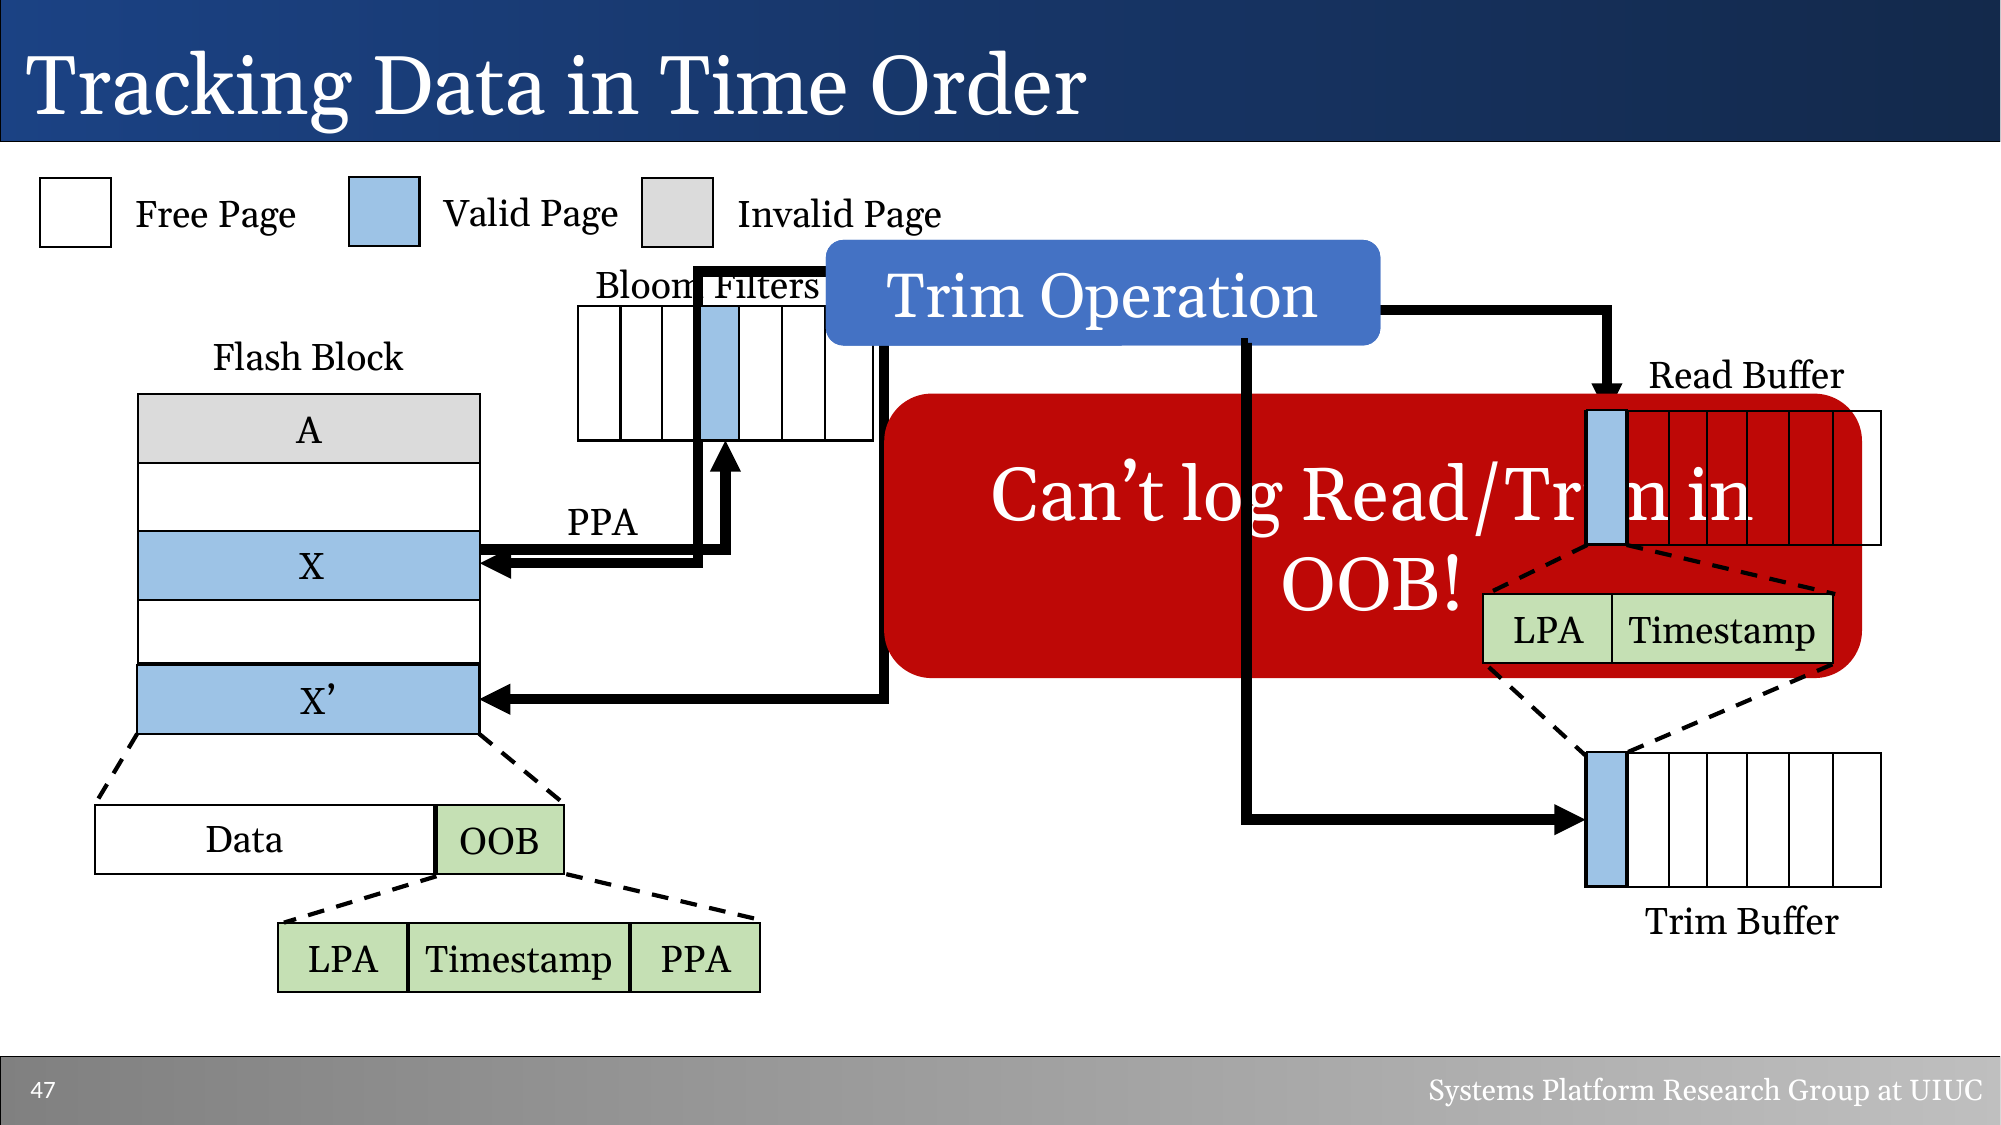

Tracking Data in Time Order

Valid Page
Free Page
Invalid Page
Read Operation
Trim Operation
Bloom Filters

Flash Block
Read Buffer

Can’t log Read/Trim in OOB!
A

PPA

X
Timestamp
LPA

X’

OOB

Data
Trim Buffer
LPA
PPA
Timestamp

47
Systems Platform Research Group at UIUC